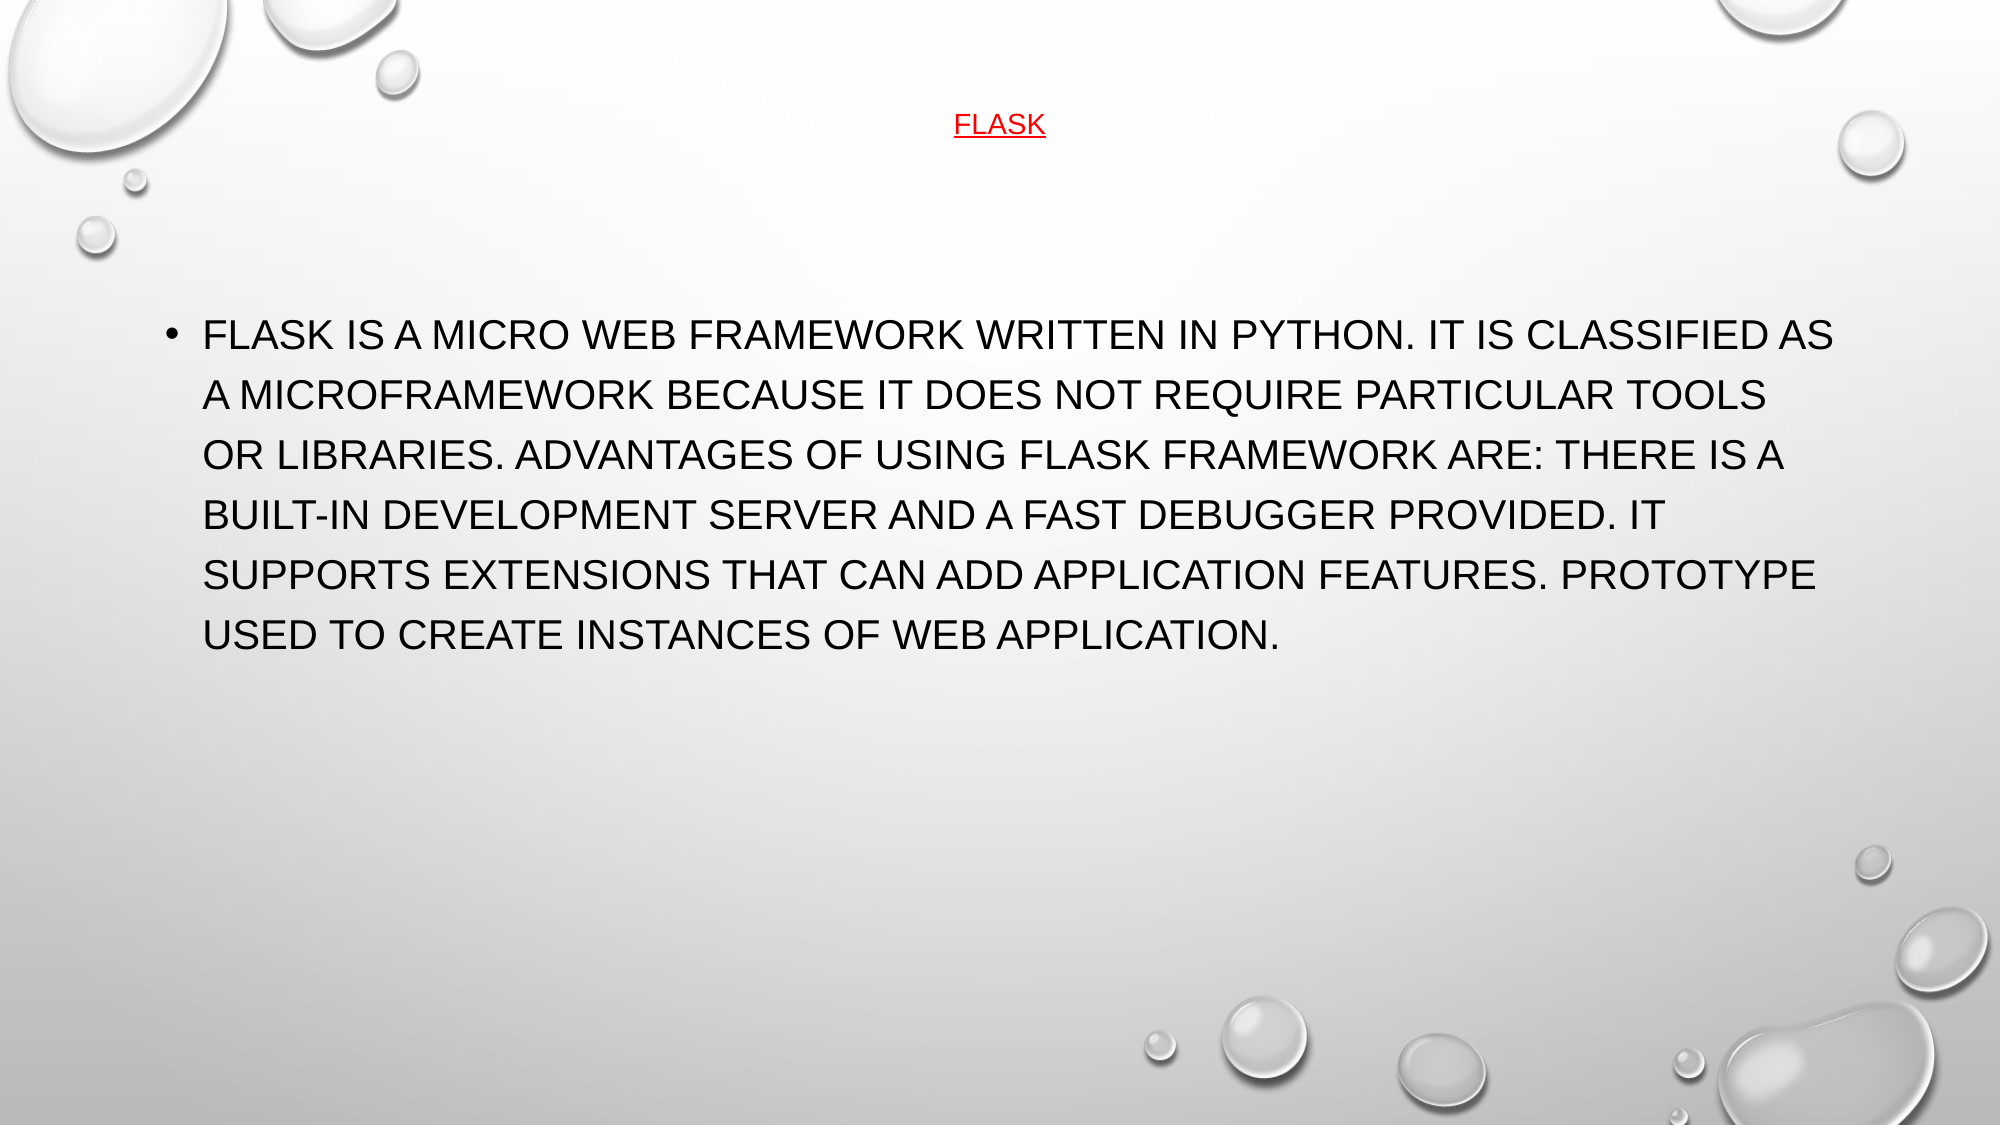

# Flask
Flask is a micro web framework written in Python. It is classified as a microframework because it does not require particular tools or libraries. Advantages of using Flask framework are: There is a built-in development server and a fast debugger provided. It  supports extensions that can add application features. Prototype used to create instances of web application.